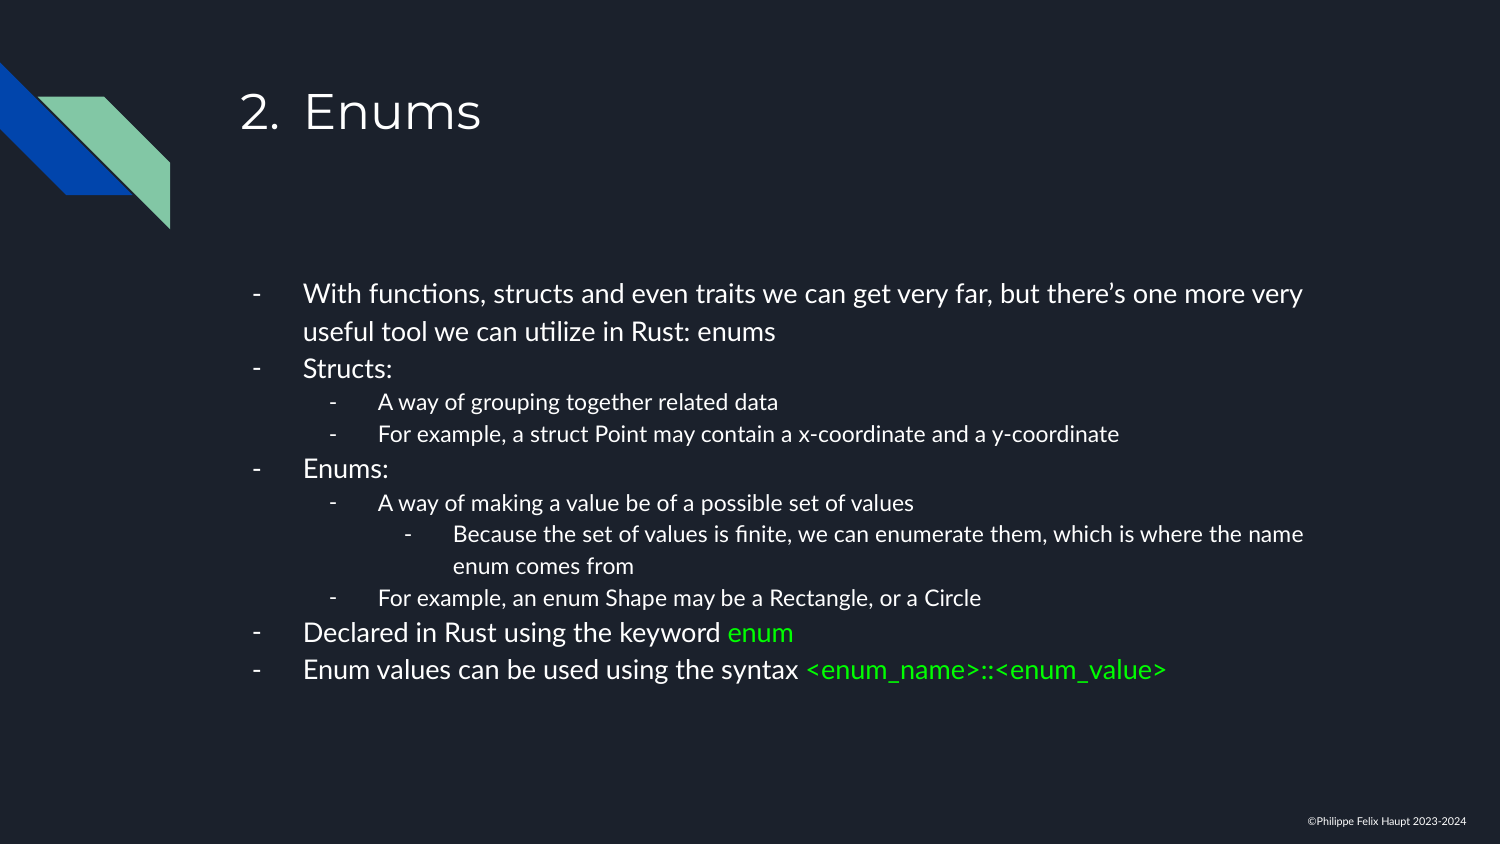

# Enums
With functions, structs and even traits we can get very far, but there’s one more very useful tool we can utilize in Rust: enums
Structs:
A way of grouping together related data
For example, a struct Point may contain a x-coordinate and a y-coordinate
Enums:
A way of making a value be of a possible set of values
Because the set of values is finite, we can enumerate them, which is where the name enum comes from
For example, an enum Shape may be a Rectangle, or a Circle
Declared in Rust using the keyword enum
Enum values can be used using the syntax <enum_name>::<enum_value>
©Philippe Felix Haupt 2023-2024